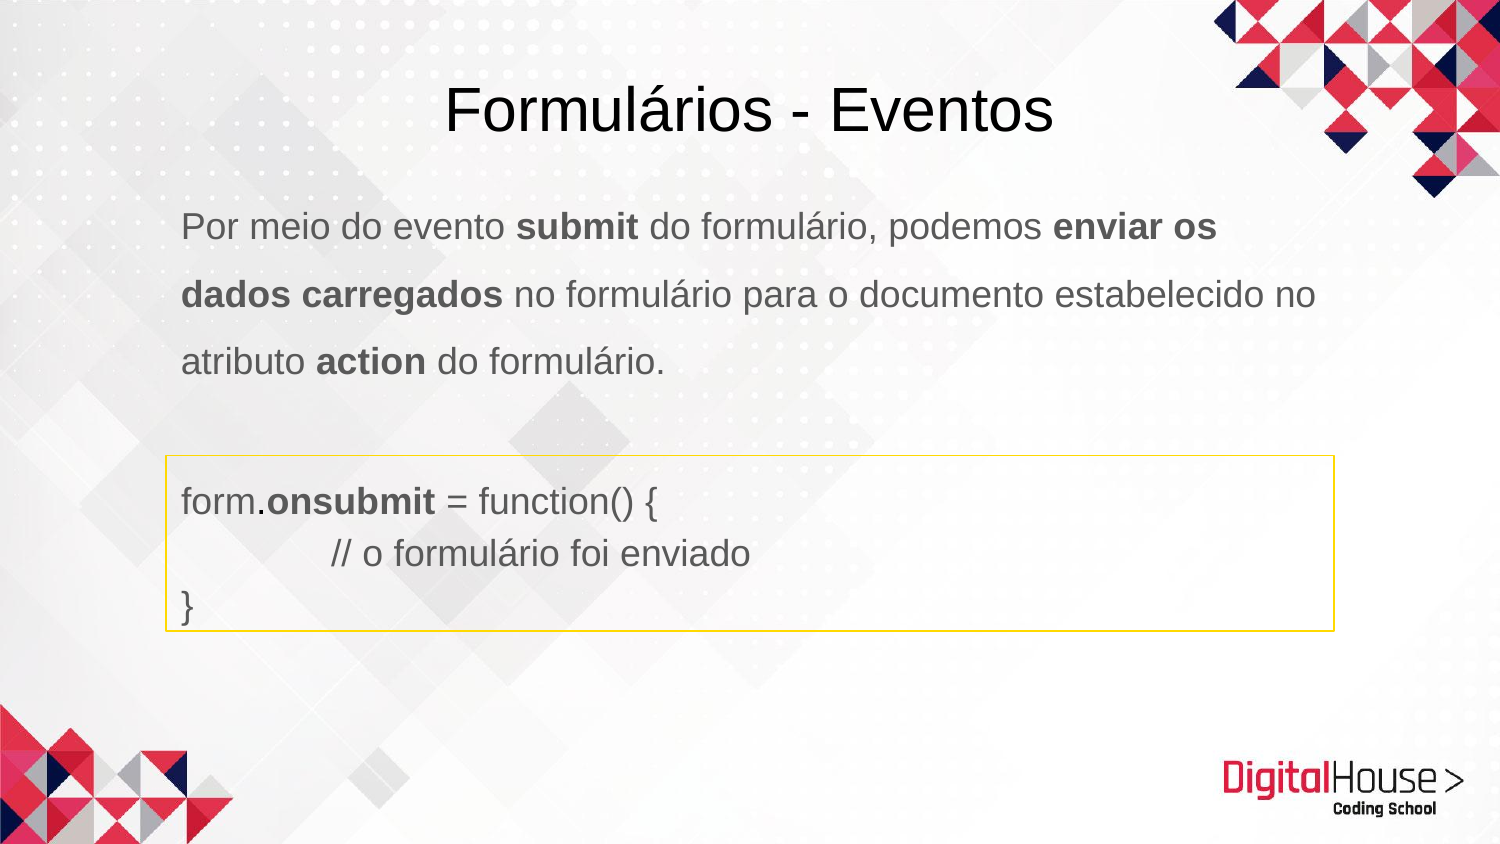

Formulários - Eventos
Por meio do evento submit do formulário, podemos enviar os dados carregados no formulário para o documento estabelecido no atributo action do formulário.
form.onsubmit = function() {
	// o formulário foi enviado
}